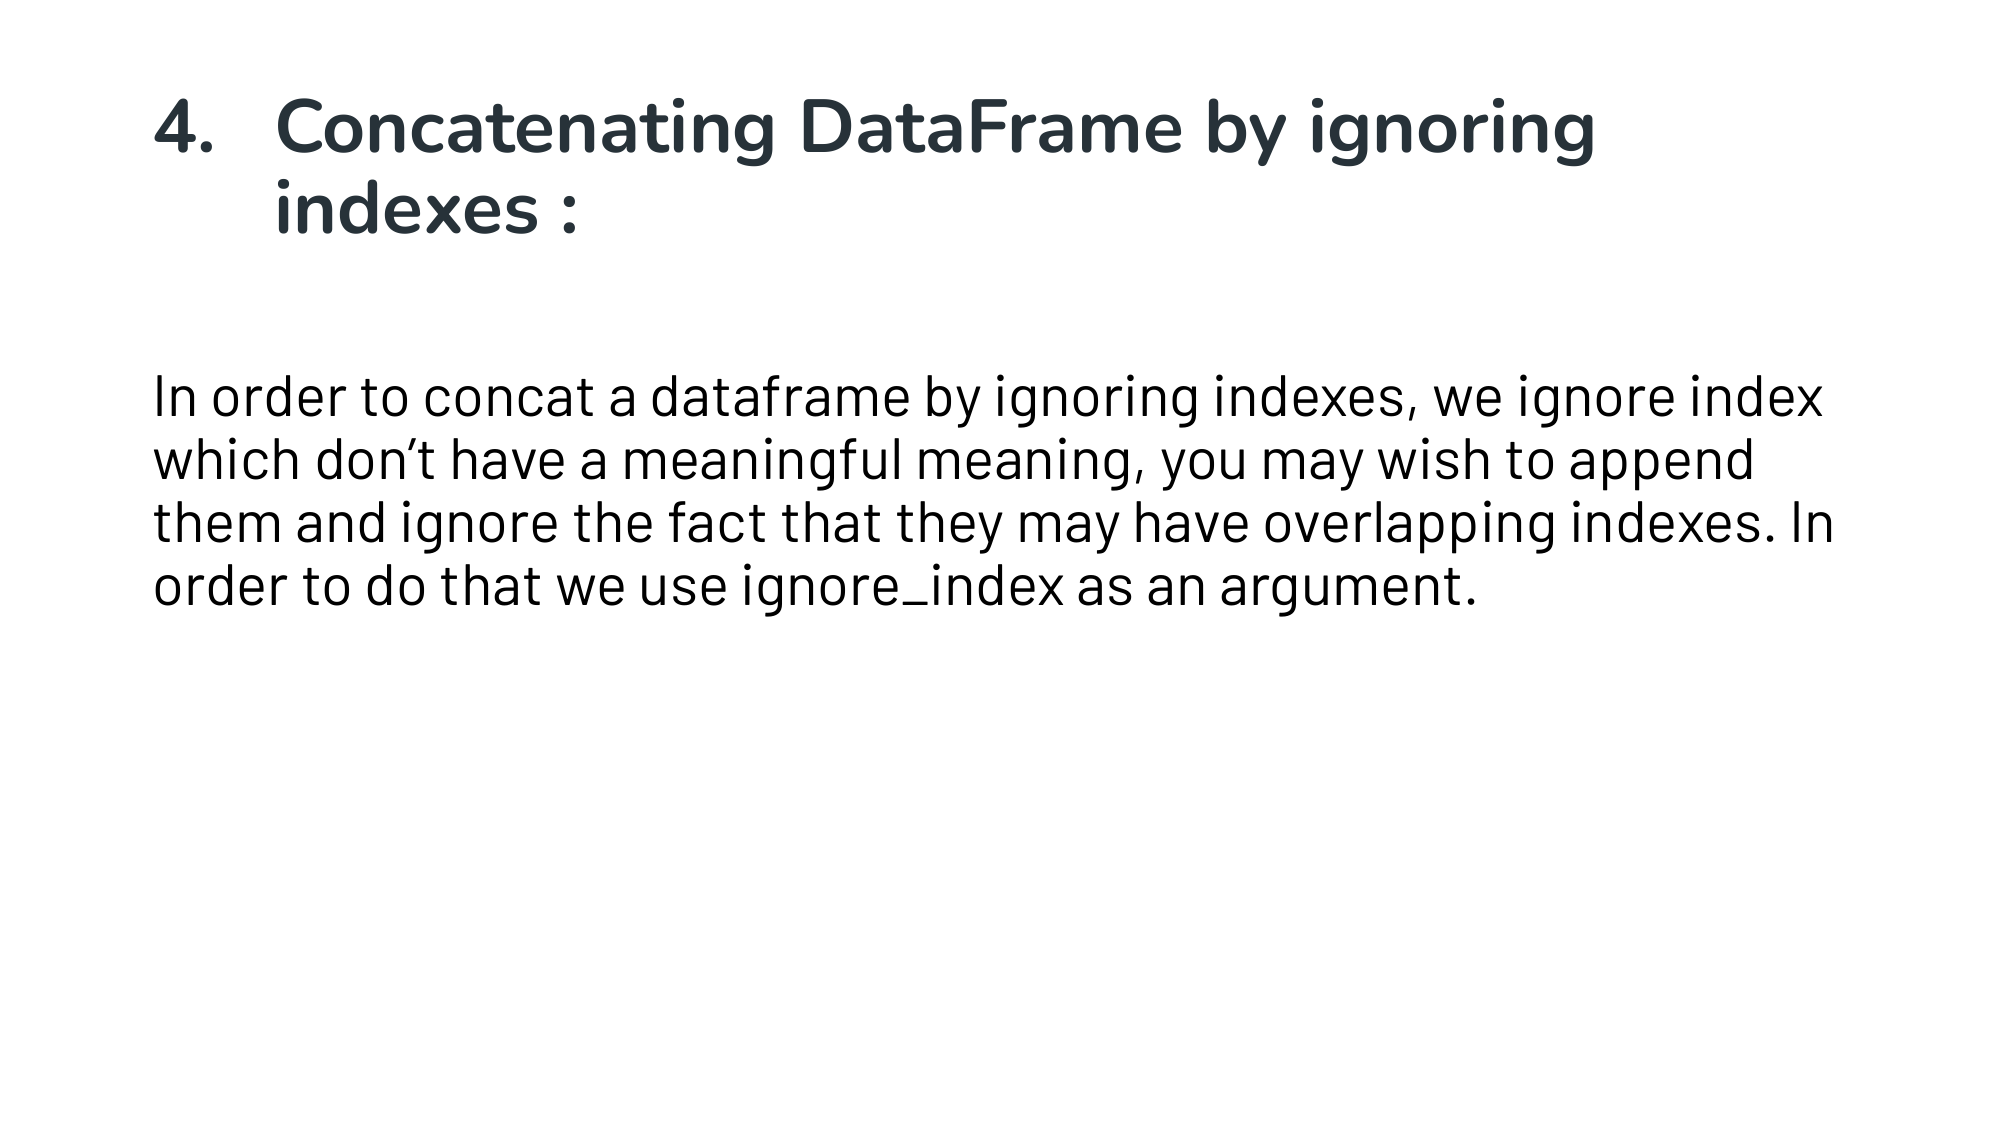

# Concatenating DataFrame by ignoring indexes :
In order to concat a dataframe by ignoring indexes, we ignore index which don’t have a meaningful meaning, you may wish to append them and ignore the fact that they may have overlapping indexes. In order to do that we use ignore_index as an argument.